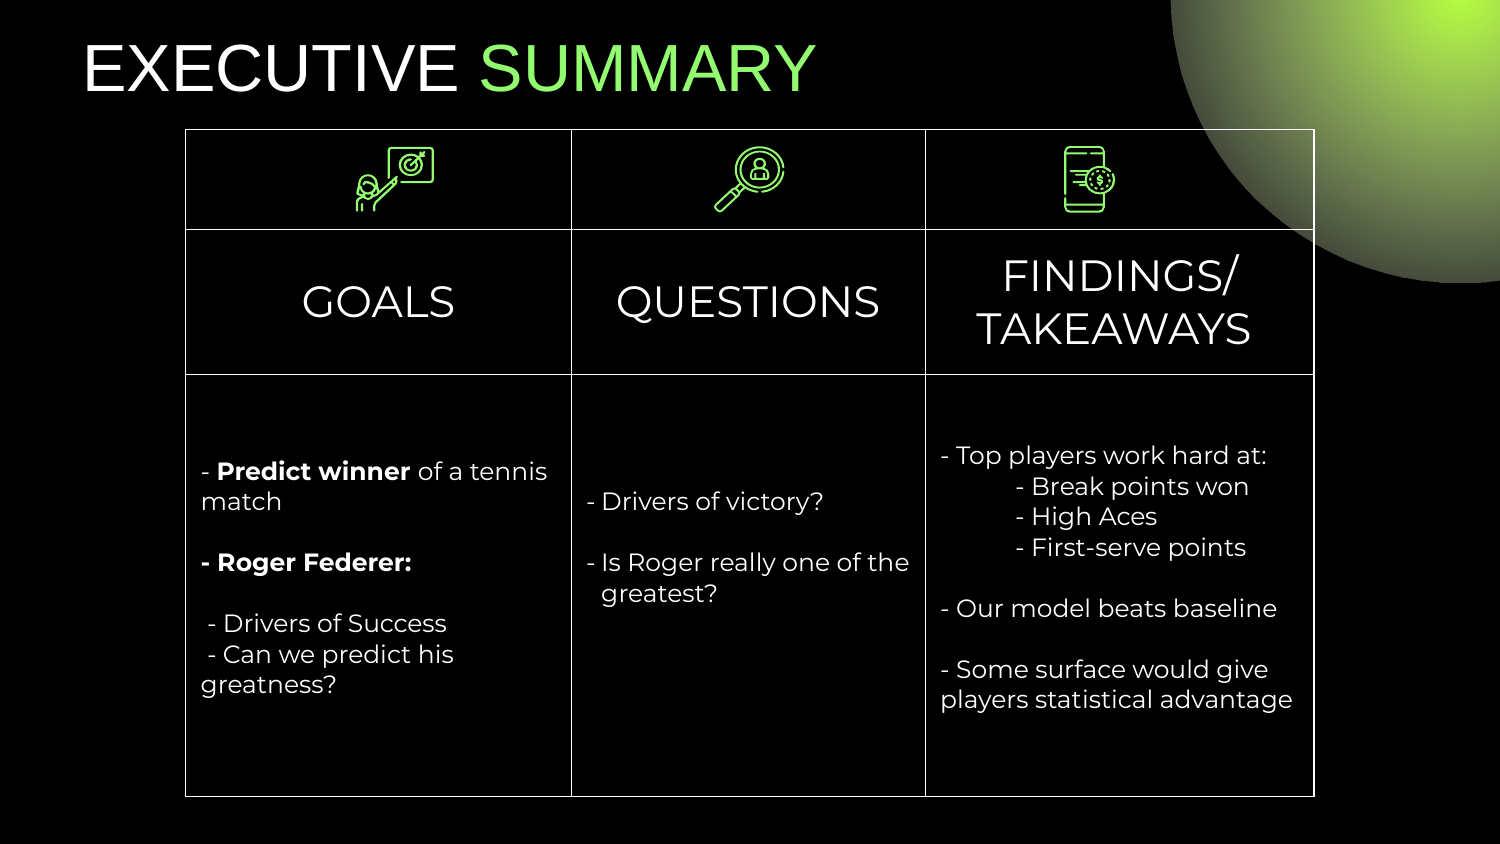

# EXECUTIVE SUMMARY
|  |  |  |
| --- | --- | --- |
| GOALS | QUESTIONS | FINDINGS/ TAKEAWAYS |
| - Predict winner of a tennis match - Roger Federer: - Drivers of Success - Can we predict his greatness? | Drivers of victory? Is Roger really one of the greatest? | - Top players work hard at: - Break points won - High Aces - First-serve points - Our model beats baseline - Some surface would give players statistical advantage |